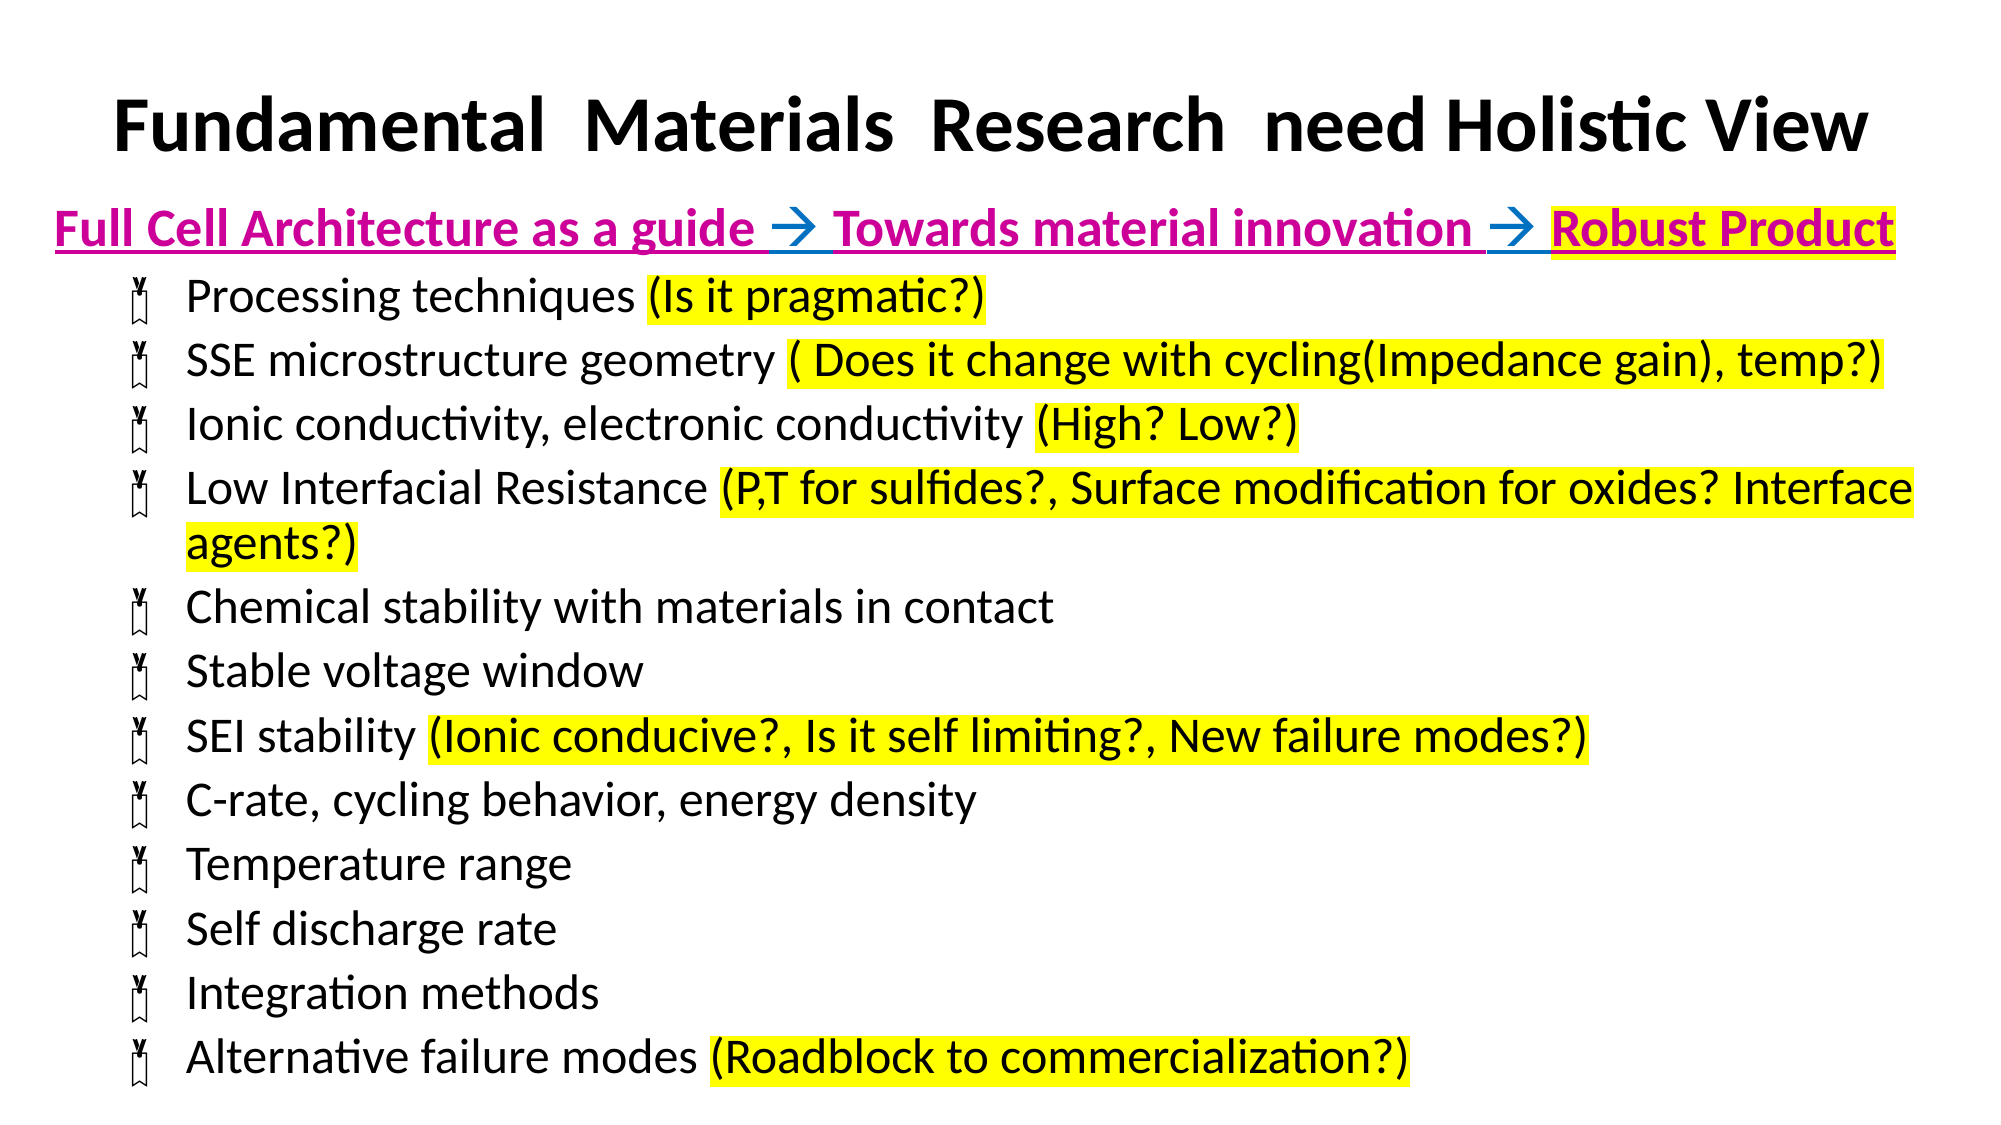

# Fundamental  Materials  Research  need Holistic View
Full Cell Architecture as a guide 🡪 Towards material innovation 🡪 Robust Product
Processing techniques (Is it pragmatic?)
SSE microstructure geometry ( Does it change with cycling(Impedance gain), temp?)
Ionic conductivity, electronic conductivity (High? Low?)
Low Interfacial Resistance (P,T for sulfides?, Surface modification for oxides? Interface agents?)
Chemical stability with materials in contact
Stable voltage window
SEI stability (Ionic conducive?, Is it self limiting?, New failure modes?)
C-rate, cycling behavior, energy density
Temperature range
Self discharge rate
Integration methods
Alternative failure modes (Roadblock to commercialization?)